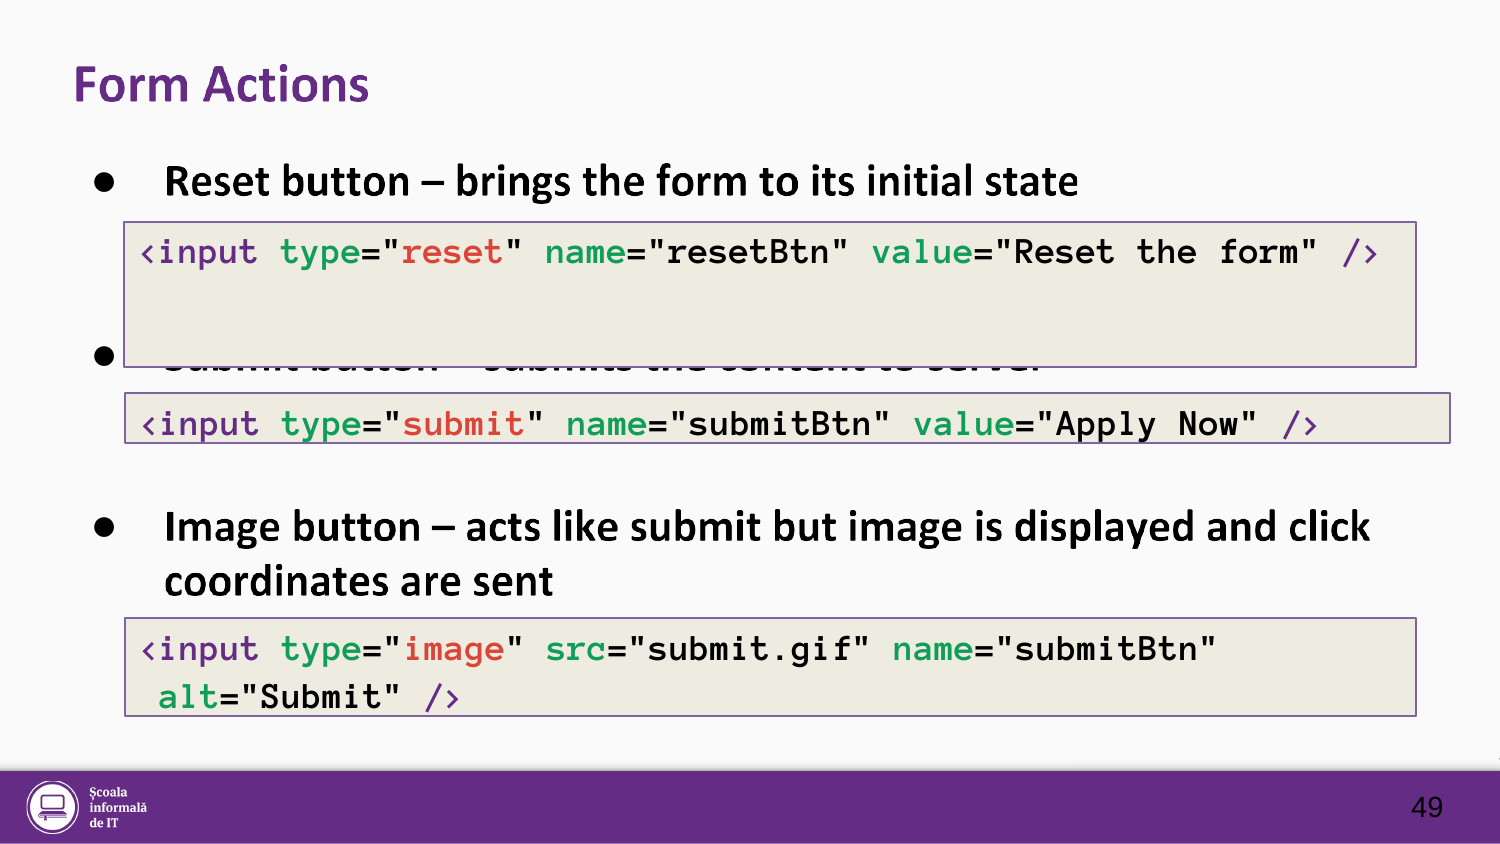

●

# <input type="reset" name="resetBtn" value="Reset the form" />
●

<input type="submit" name="submitBtn" value="Apply Now" />
●

<input type="image" src="submit.gif" name="submitBtn"  alt="Submit" />

49